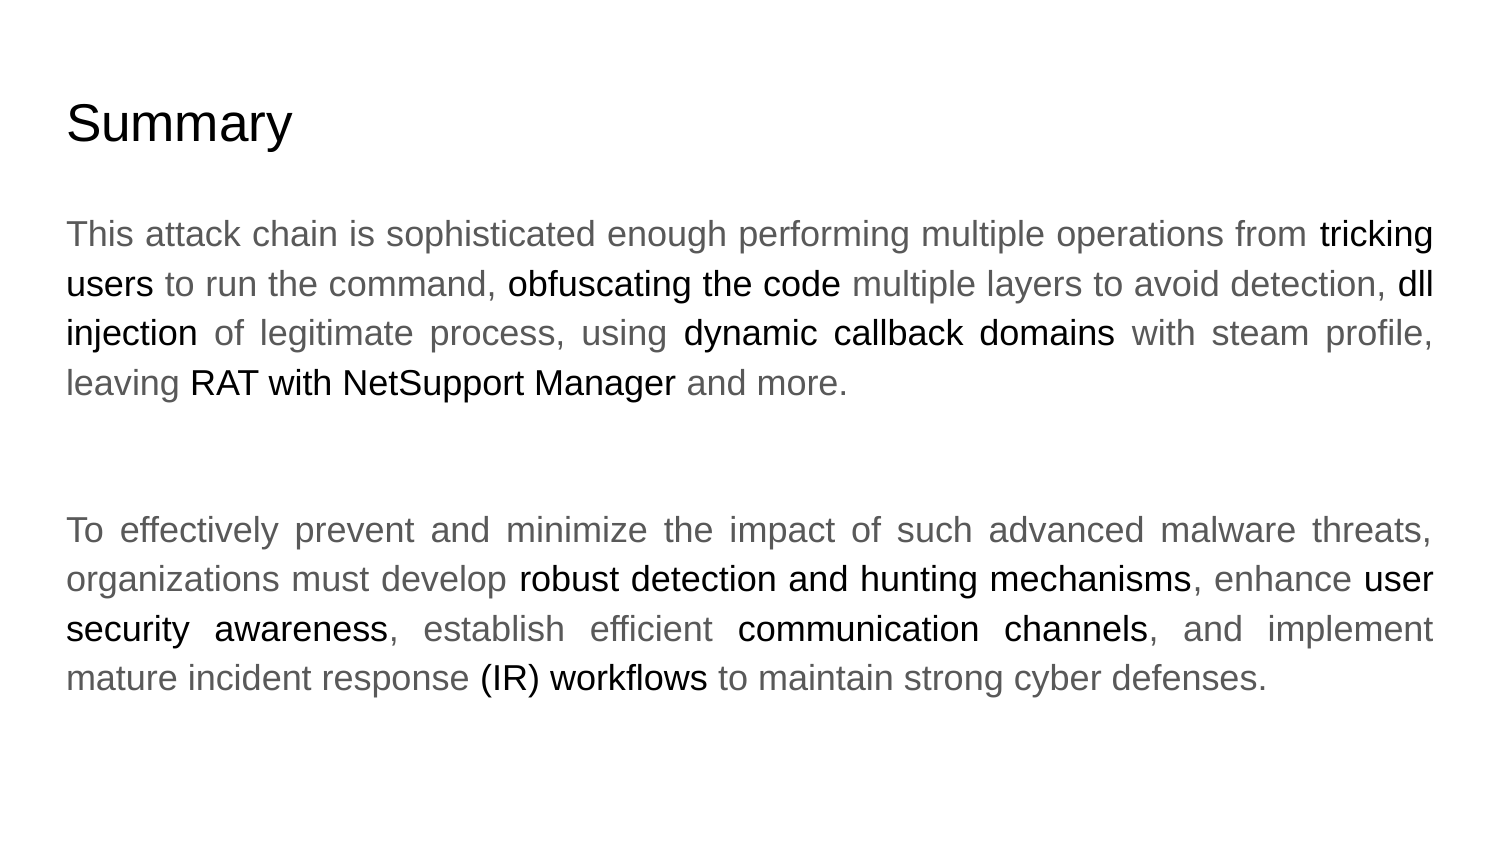

# Summary
This attack chain is sophisticated enough performing multiple operations from tricking users to run the command, obfuscating the code multiple layers to avoid detection, dll injection of legitimate process, using dynamic callback domains with steam profile, leaving RAT with NetSupport Manager and more.

To effectively prevent and minimize the impact of such advanced malware threats, organizations must develop robust detection and hunting mechanisms, enhance user security awareness, establish efficient communication channels, and implement mature incident response (IR) workflows to maintain strong cyber defenses.